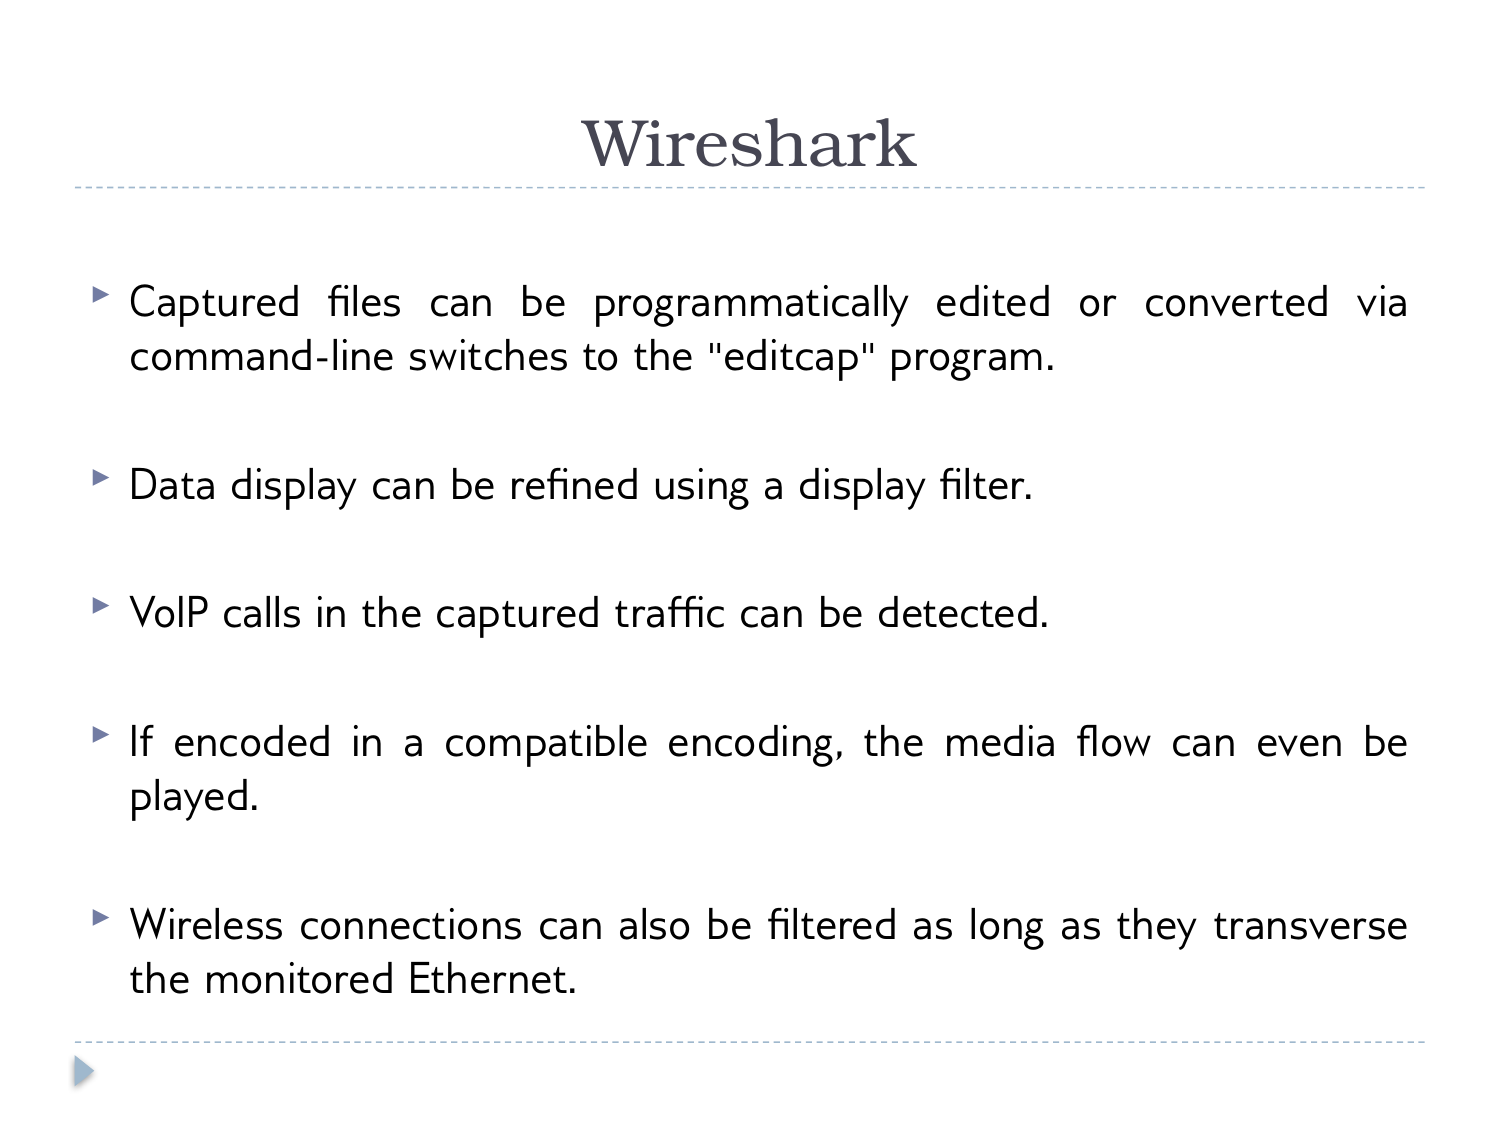

# Wireshark

Captured files can be programmatically edited or converted via command-line switches to the "editcap" program.

Data display can be refined using a display filter.

VoIP calls in the captured traffic can be detected.

If encoded in a compatible encoding, the media flow can even be played.

Wireless connections can also be filtered as long as they transverse the monitored Ethernet.